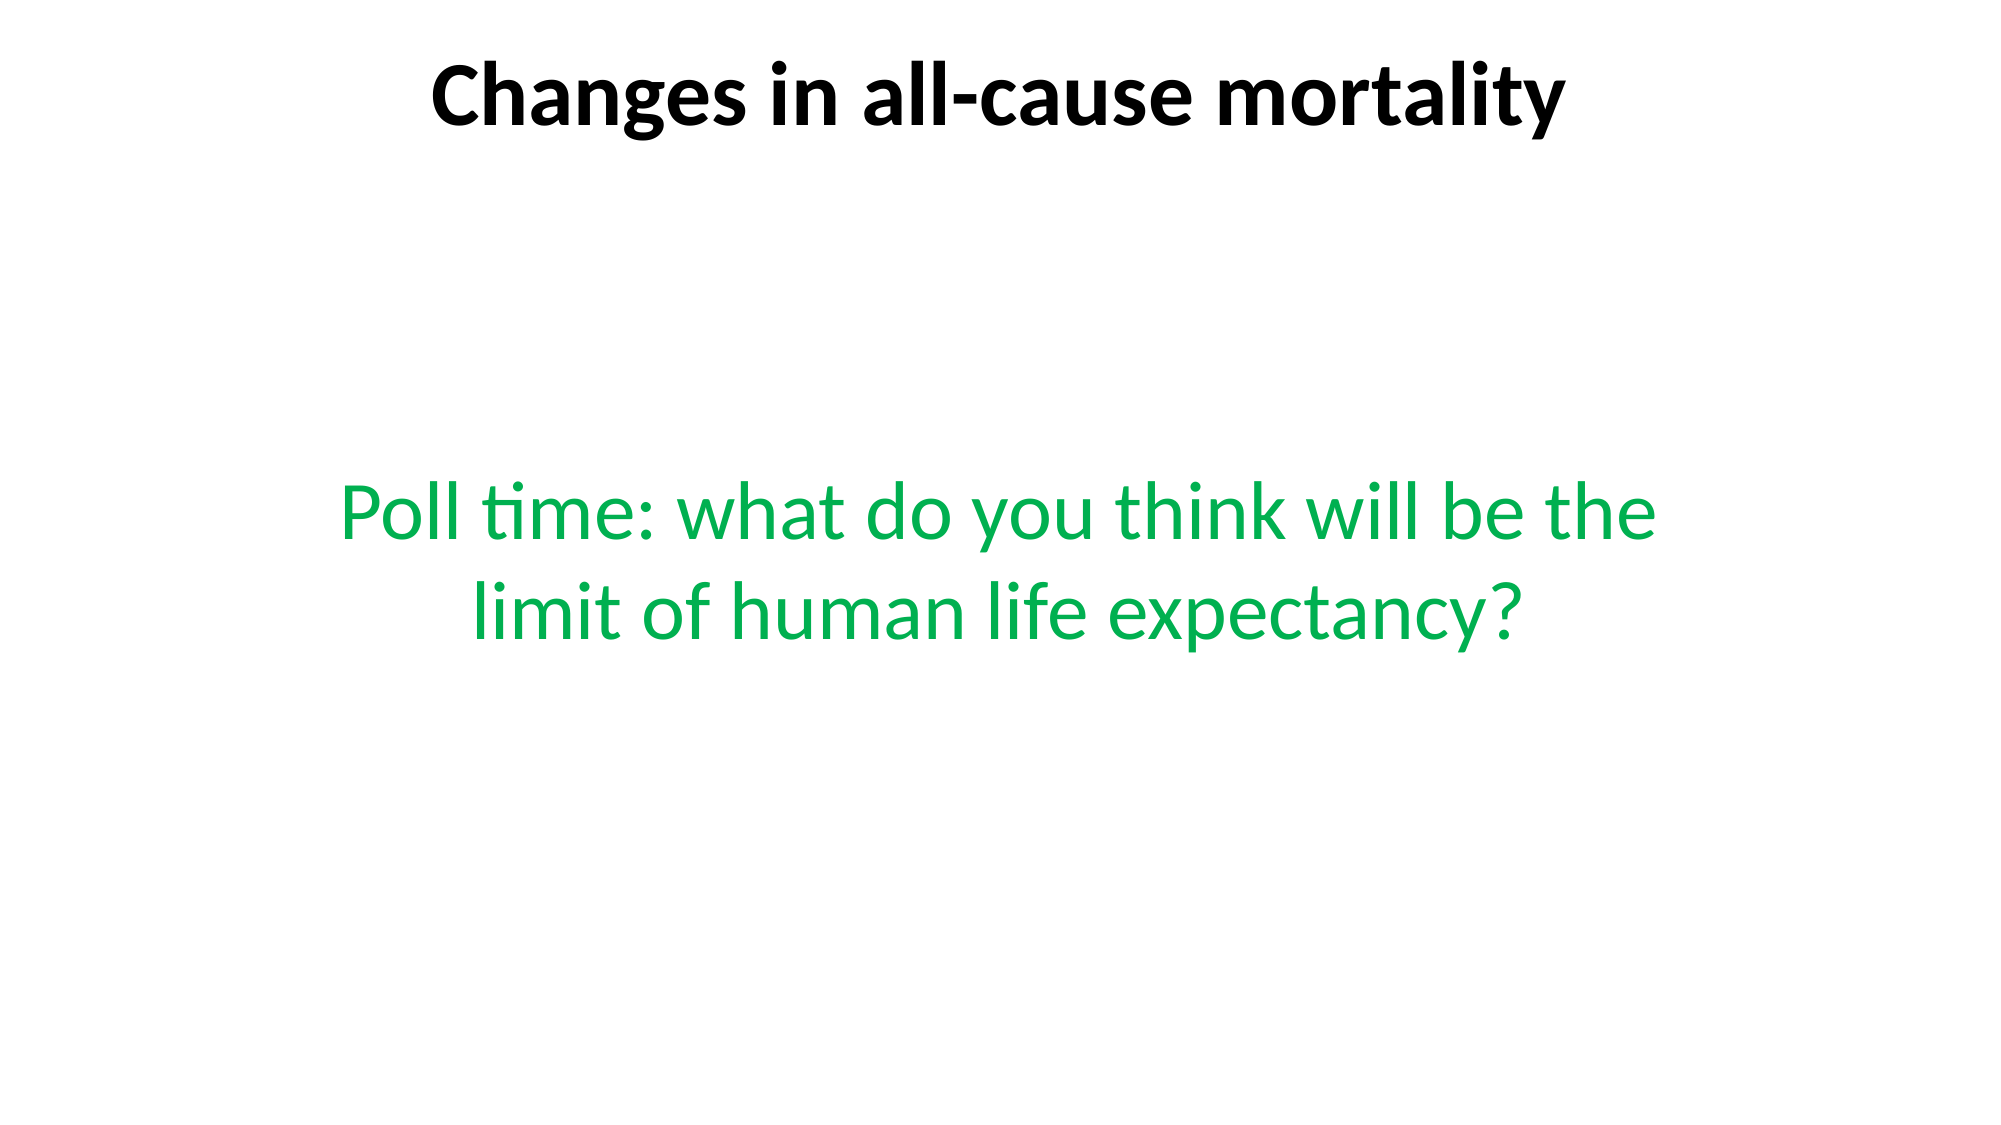

# Changes in all-cause mortality
Poll time: what do you think will be the limit of human life expectancy?